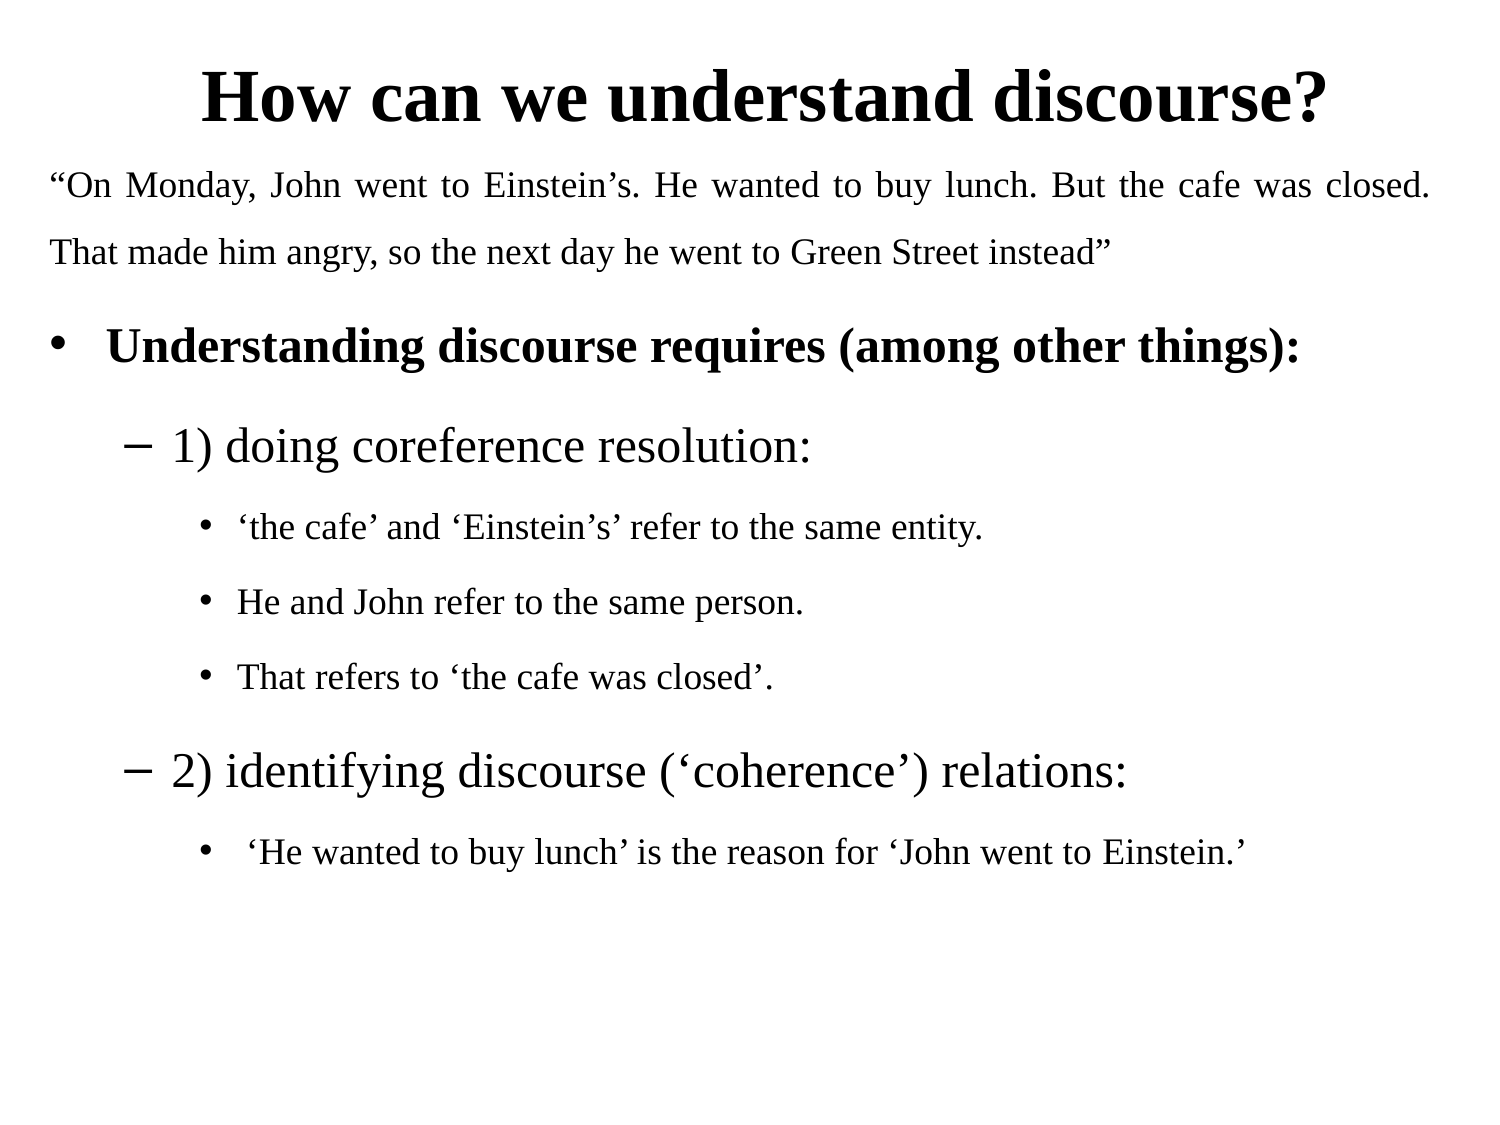

# How can we understand discourse?
“On Monday, John went to Einstein’s. He wanted to buy lunch. But the cafe was closed. That made him angry, so the next day he went to Green Street instead”
Understanding discourse requires (among other things):
1) doing coreference resolution:
‘the cafe’ and ‘Einstein’s’ refer to the same entity.
He and John refer to the same person.
That refers to ‘the cafe was closed’.
2) identifying discourse (‘coherence’) relations:
 ‘He wanted to buy lunch’ is the reason for ‘John went to Einstein.’